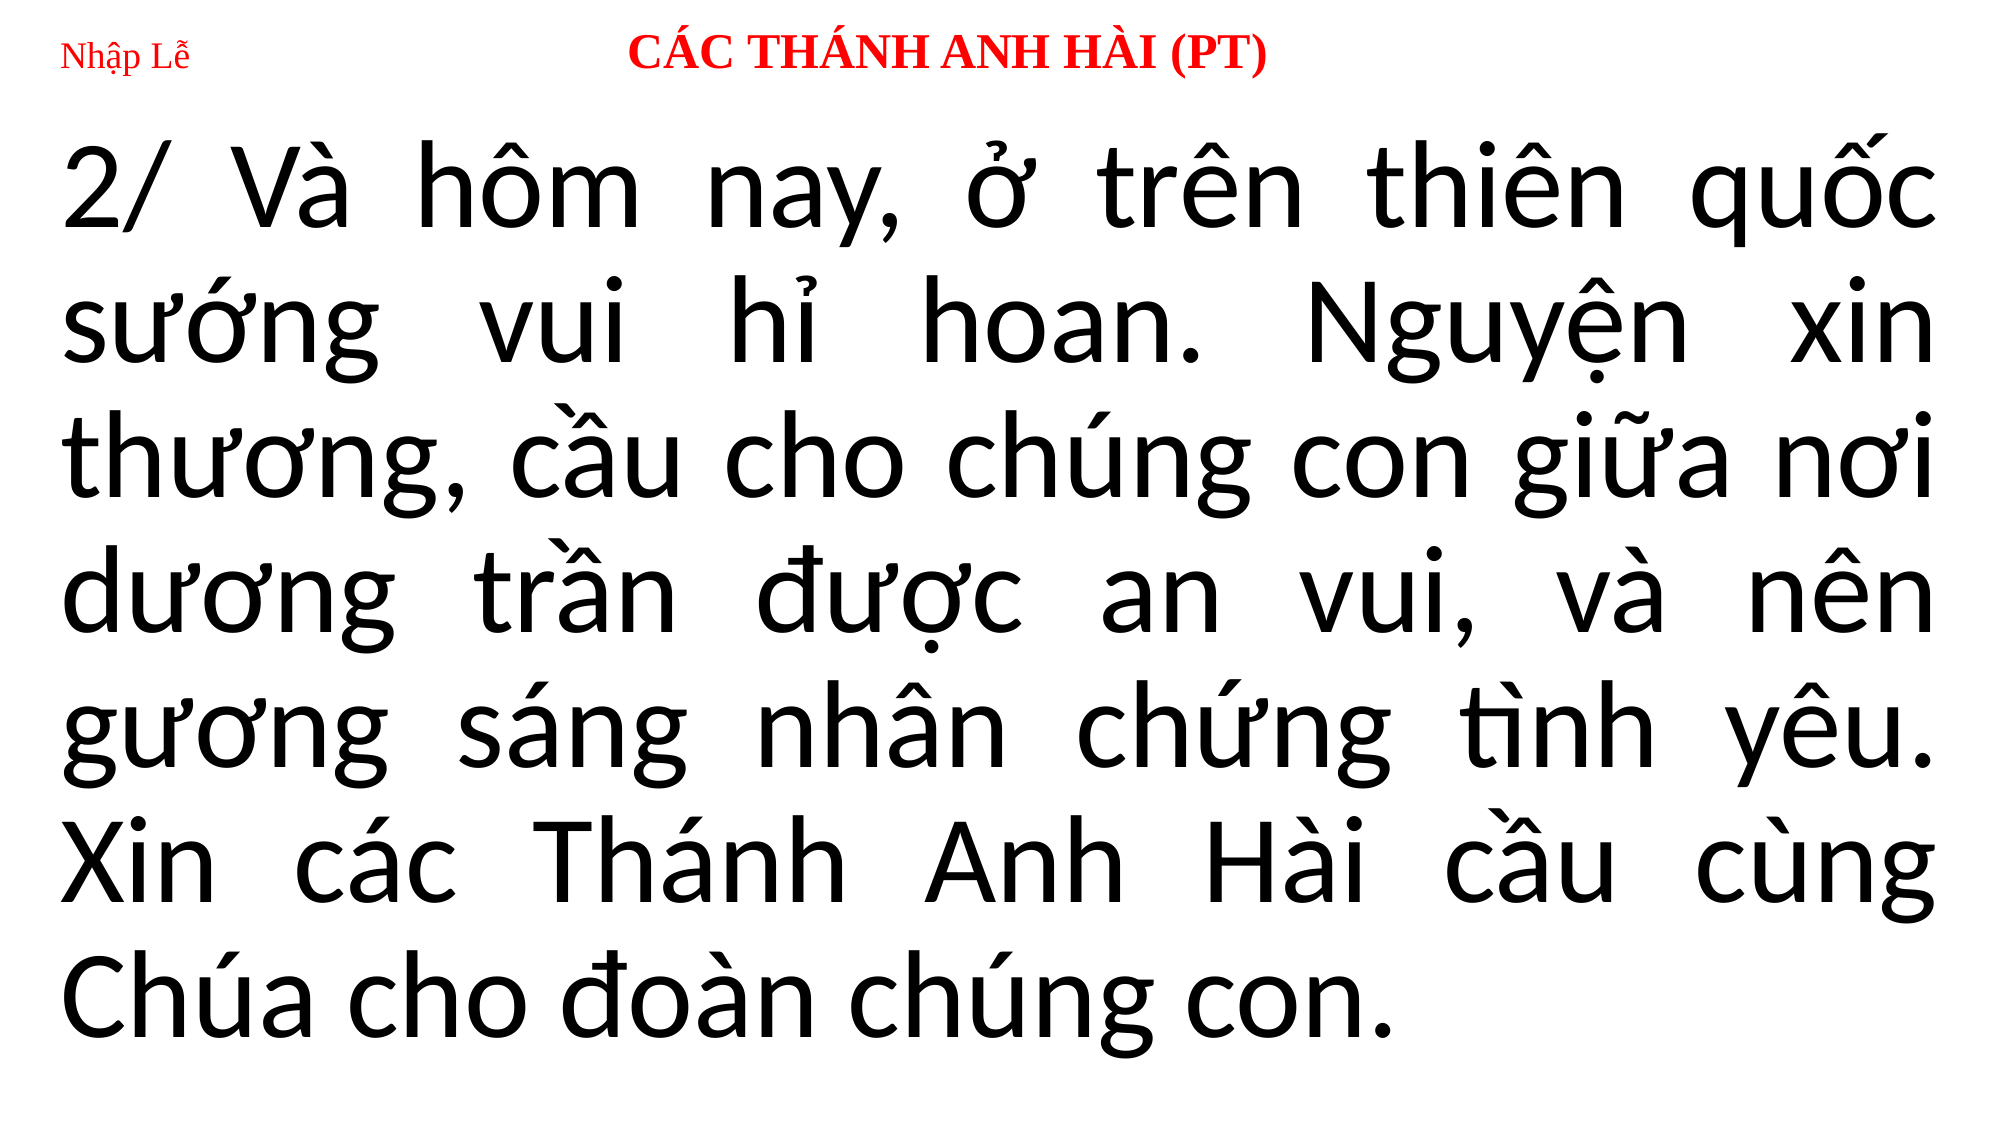

# Nhập Lễ                                              CÁC THÁNH ANH HÀI (PT)
2/ Và hôm nay, ở trên thiên quốc sướng vui hỉ hoan. Nguyện xin thương, cầu cho chúng con giữa nơi dương trần được an vui, và nên gương sáng nhân chứng tình yêu. Xin các Thánh Anh Hài cầu cùng Chúa cho đoàn chúng con.